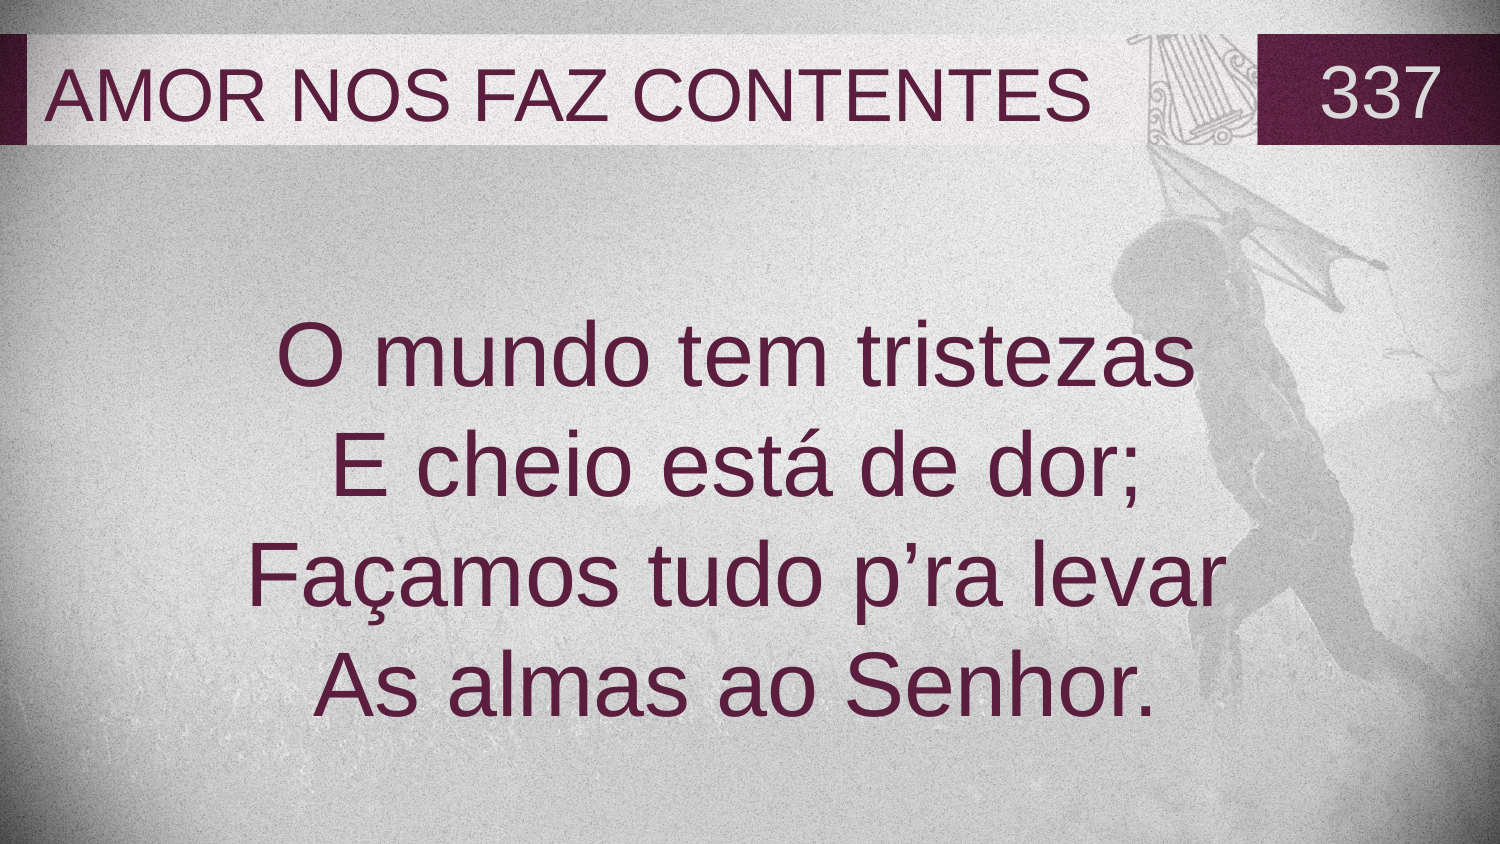

# AMOR NOS FAZ CONTENTES
337
O mundo tem tristezas
E cheio está de dor;
Façamos tudo p’ra levar
As almas ao Senhor.